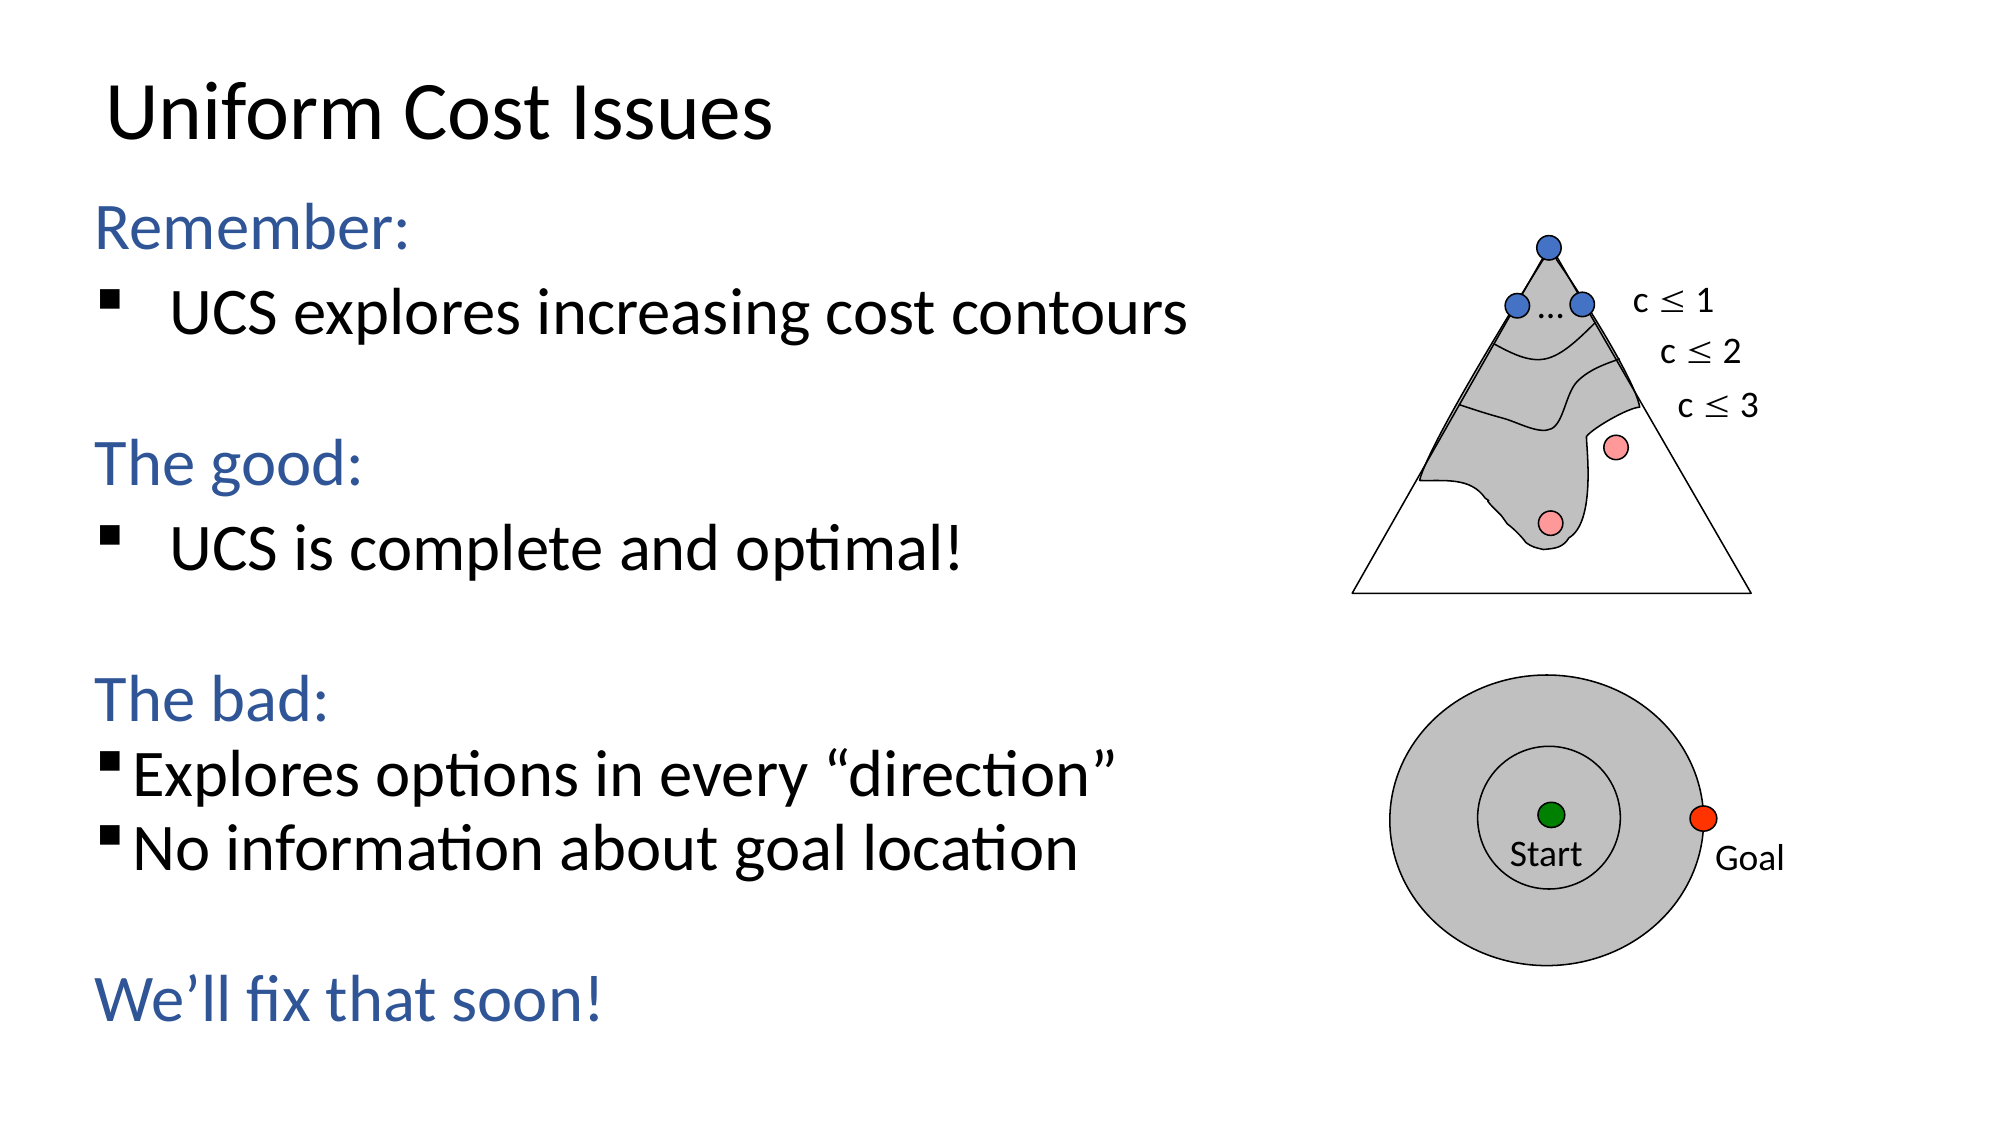

# Uniform Cost Issues
Remember:
UCS explores increasing cost contours

The good:
UCS is complete and optimal!

The bad:
Explores options in every “direction”
No information about goal location

We’ll fix that soon!

c ≤ 1
…

c ≤ 2

c ≤ 3

Start
Goal